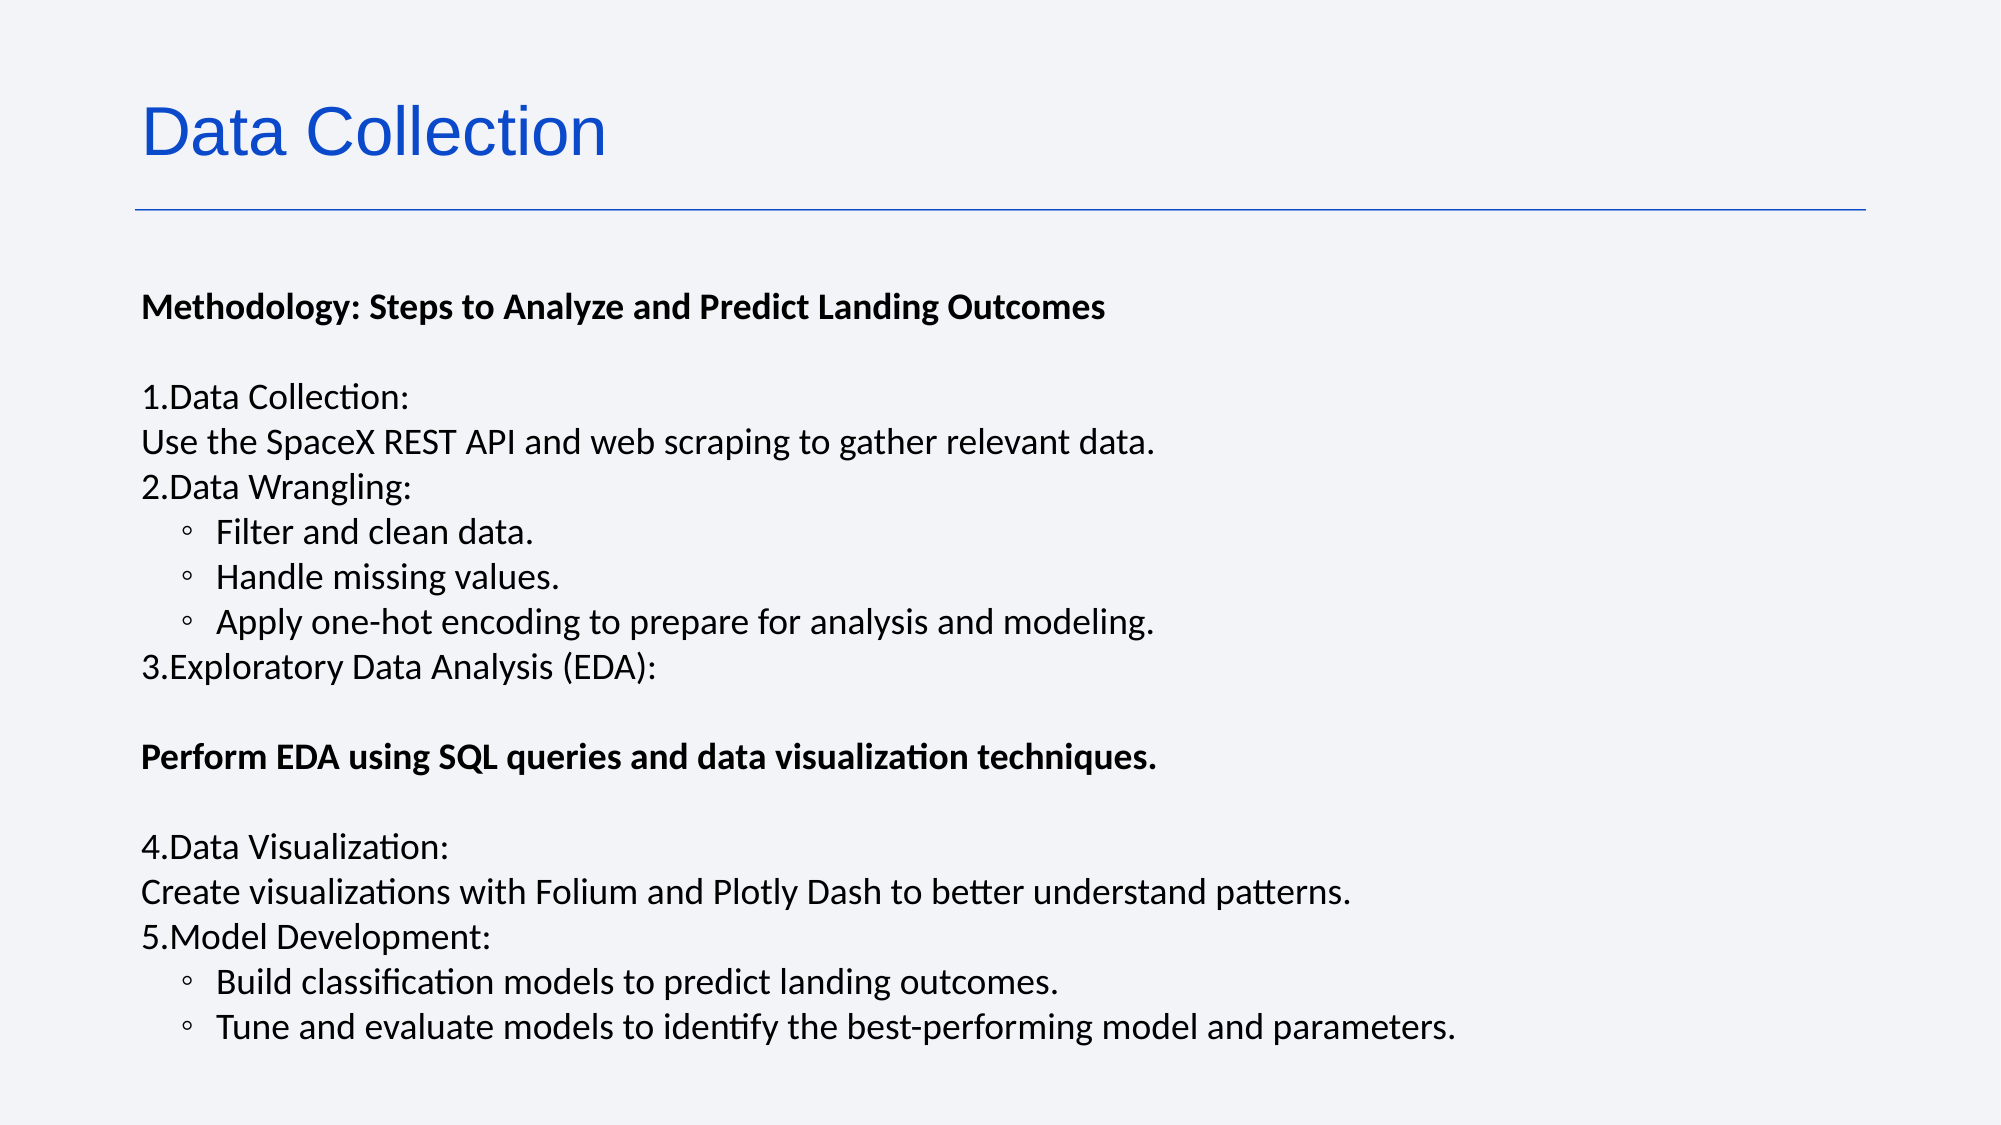

Data Collection
Methodology: Steps to Analyze and Predict Landing Outcomes

Data Collection:
Use the SpaceX REST API and web scraping to gather relevant data.
Data Wrangling:
Filter and clean data.
Handle missing values.
Apply one-hot encoding to prepare for analysis and modeling.
Exploratory Data Analysis (EDA):

Perform EDA using SQL queries and data visualization techniques.

Data Visualization:
Create visualizations with Folium and Plotly Dash to better understand patterns.
Model Development:
Build classification models to predict landing outcomes.
Tune and evaluate models to identify the best-performing model and parameters.
8